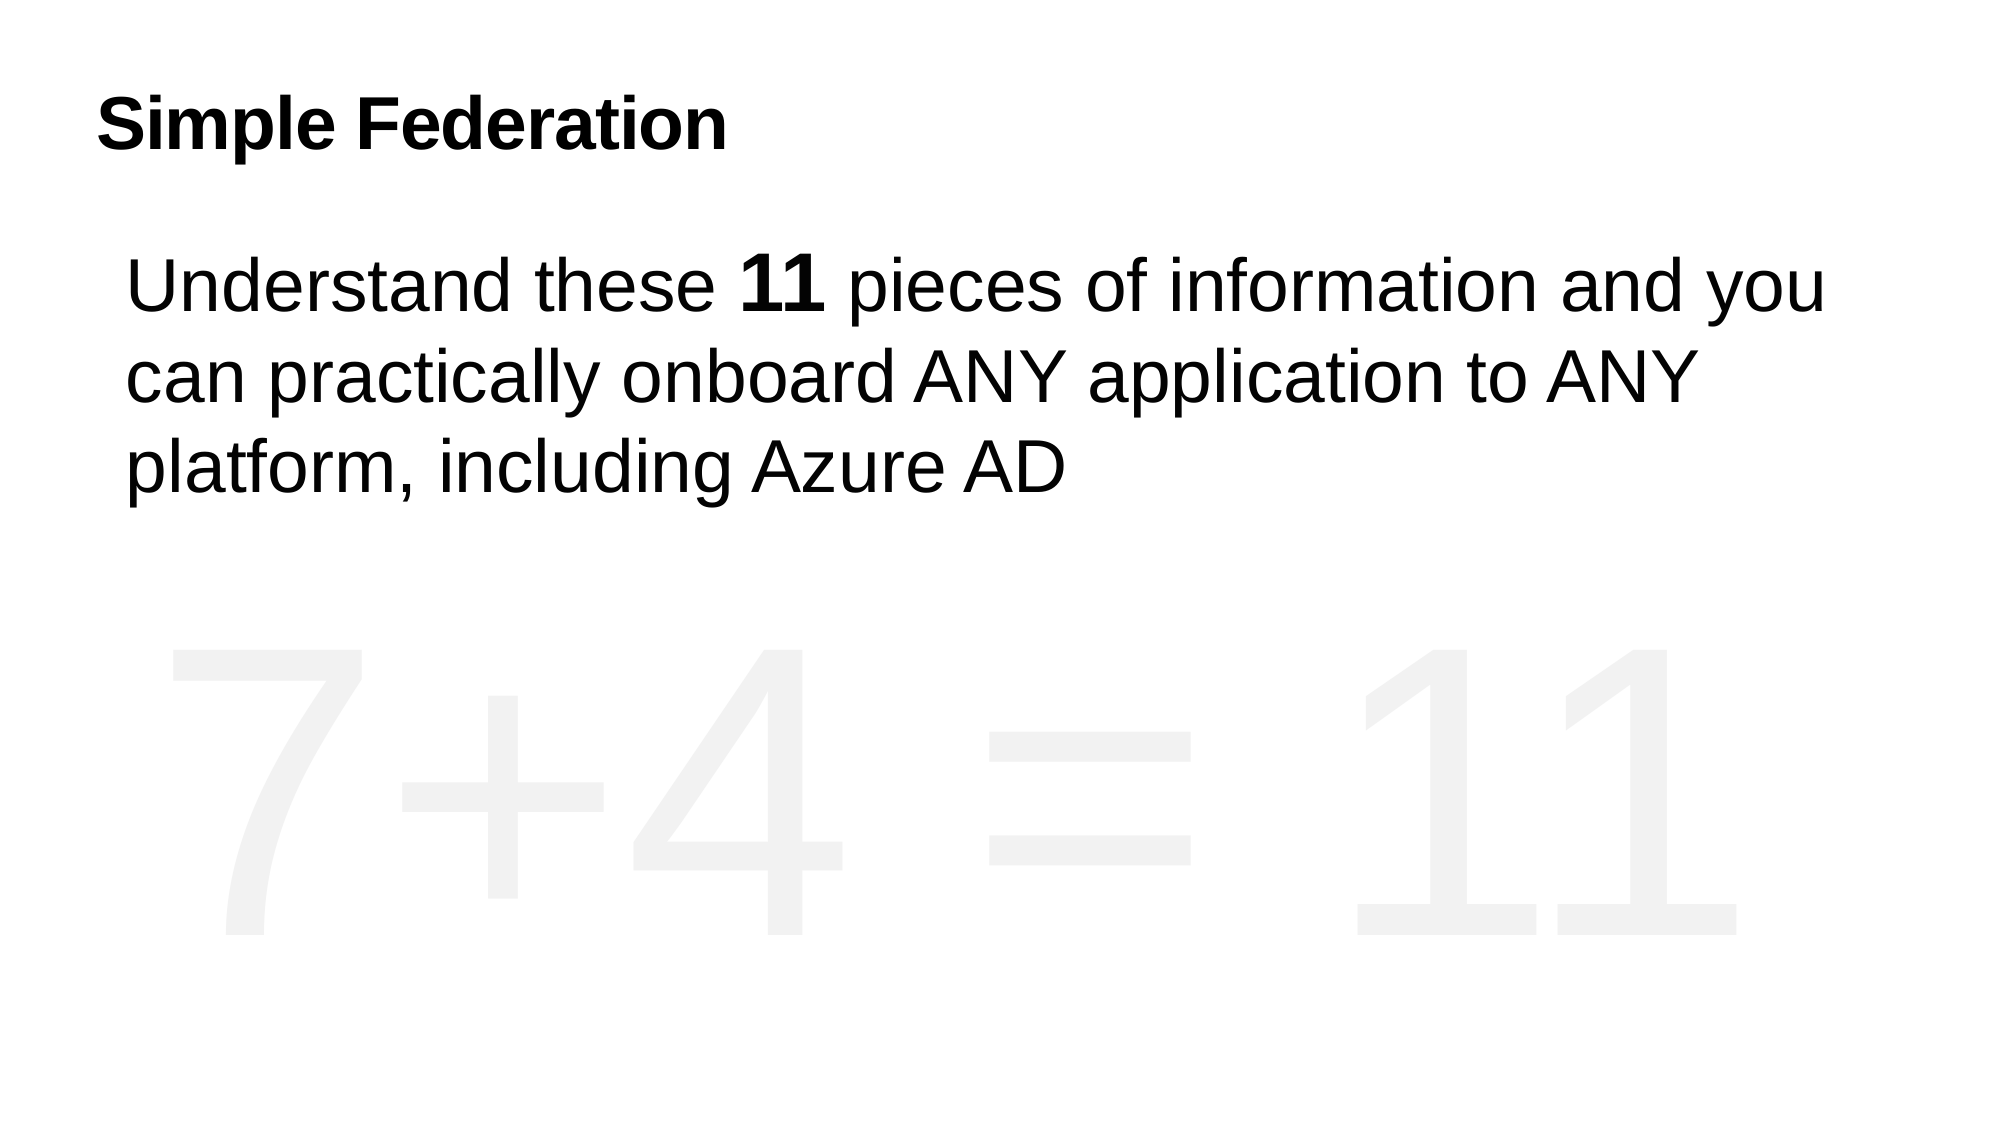

# Simple Federation
Understand these 11 pieces of information and you can practically onboard ANY application to ANY platform, including Azure AD

7+4 = 11